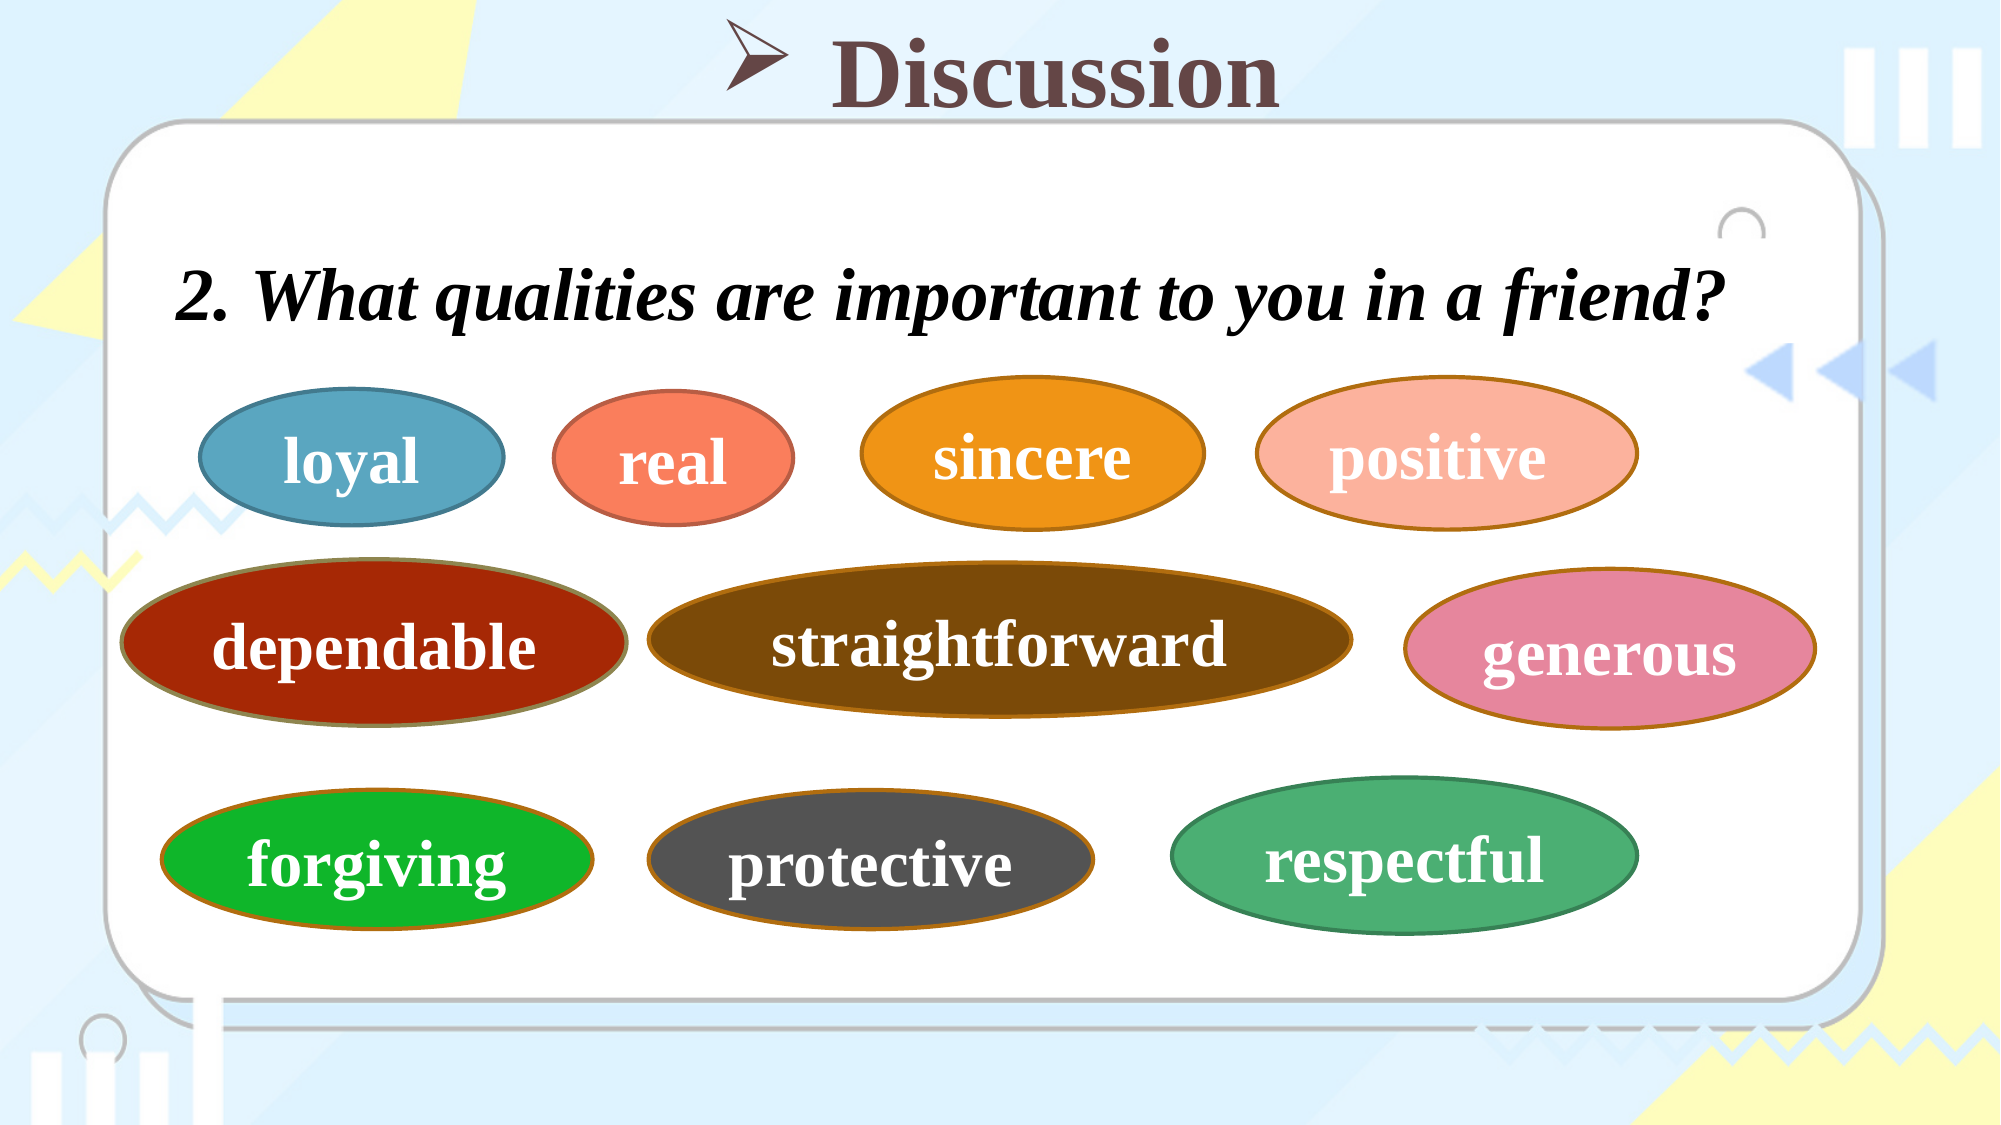

Discussion
2. What qualities are important to you in a friend?
sincere
positive
loyal
real
dependable
straightforward
generous
respectful
forgiving
protective